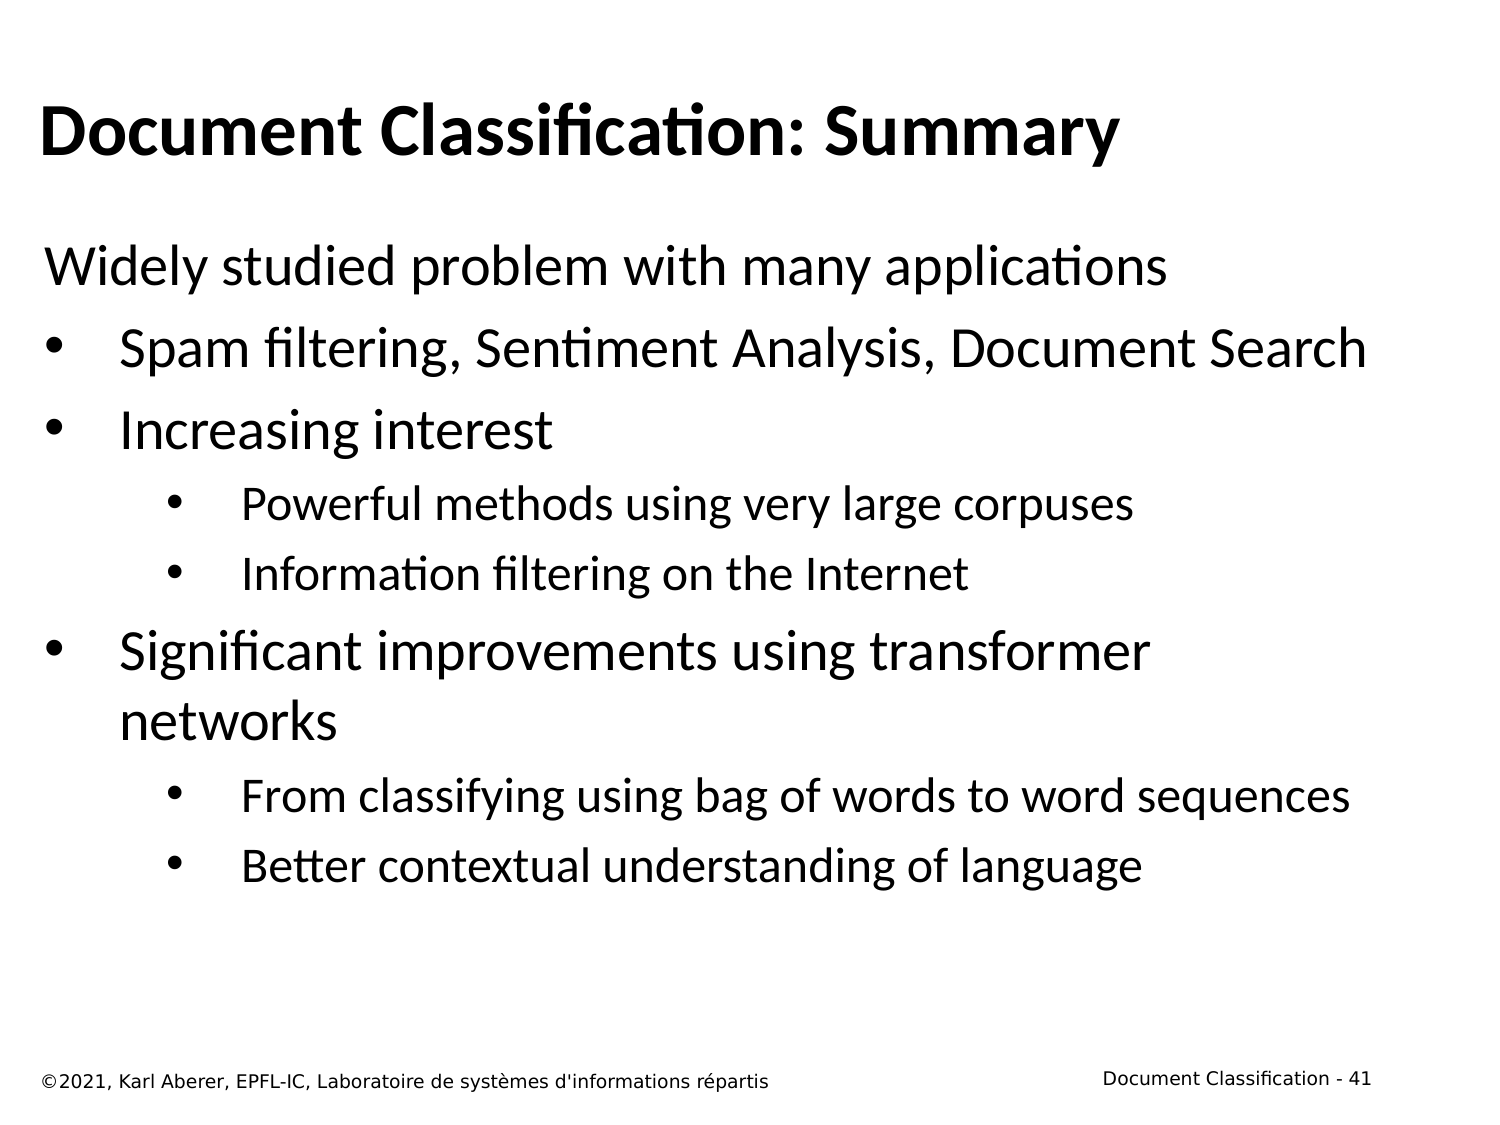

# Document Classification: Summary
Widely studied problem with many applications
Spam filtering, Sentiment Analysis, Document Search
Increasing interest
Powerful methods using very large corpuses
Information filtering on the Internet
Significant improvements using transformer networks
From classifying using bag of words to word sequences
Better contextual understanding of language

©2021, Karl Aberer, EPFL-IC, Laboratoire de systèmes d'informations répartis